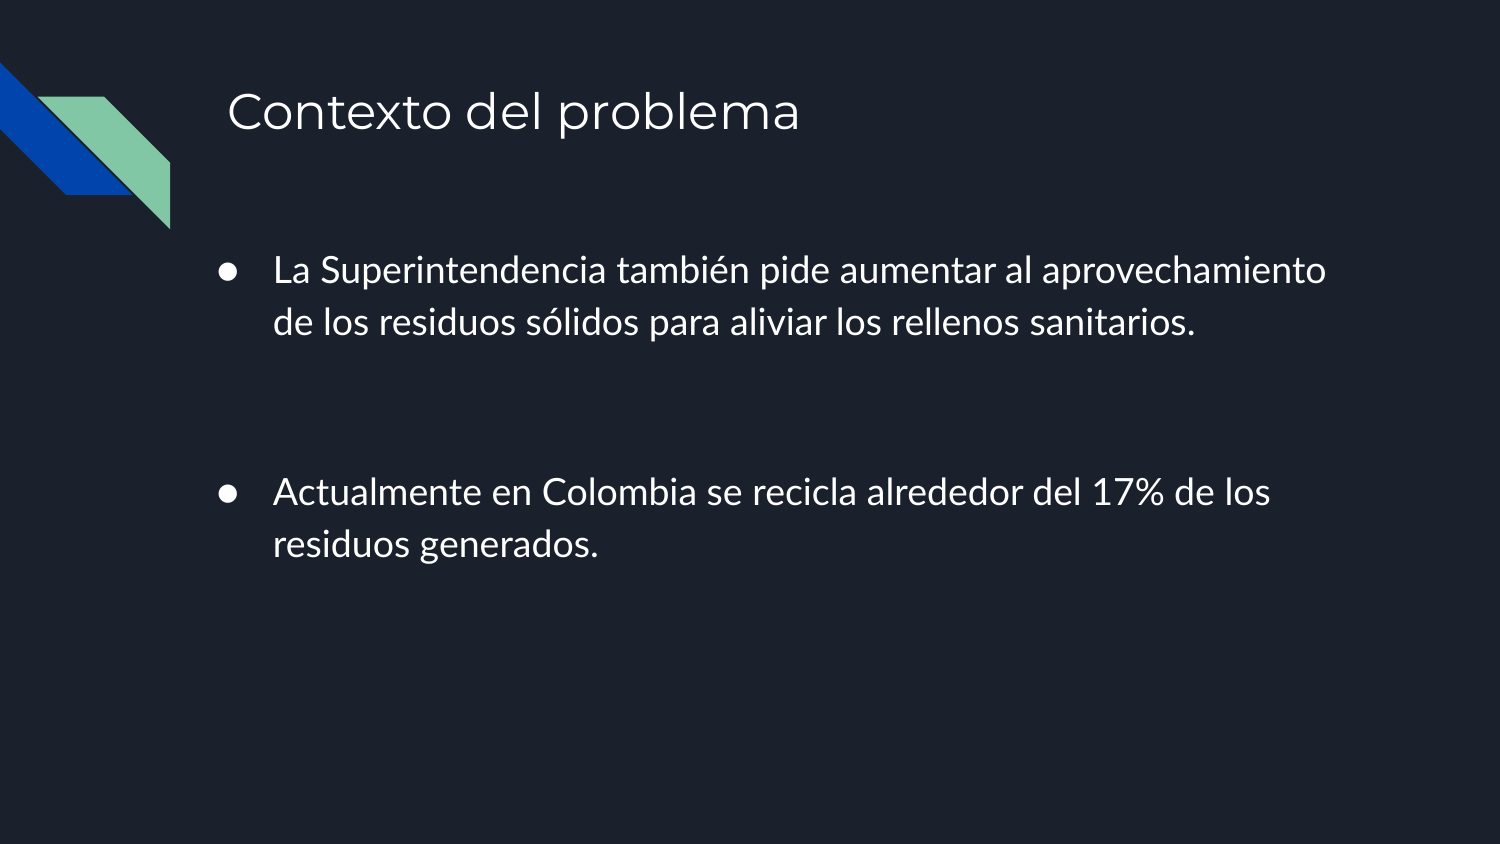

# Contexto del problema
La Superintendencia también pide aumentar al aprovechamiento de los residuos sólidos para aliviar los rellenos sanitarios.

Actualmente en Colombia se recicla alrededor del 17% de los residuos generados.